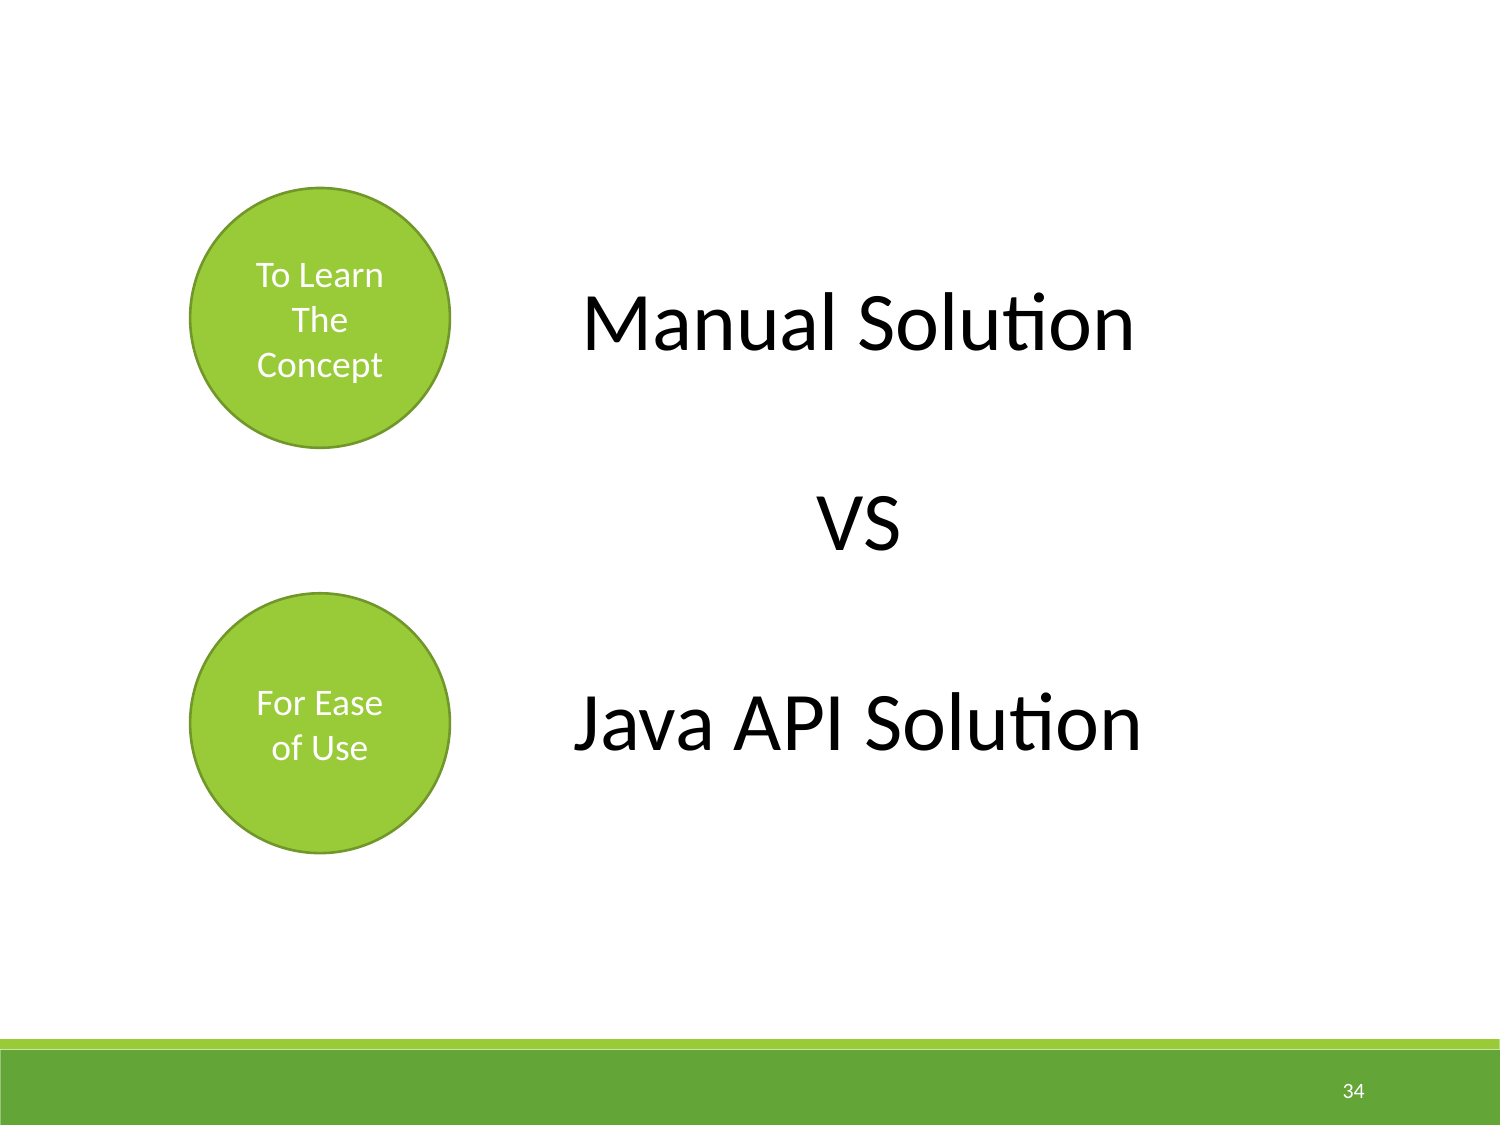

To Learn The Concept
Manual Solution

VS
Java API Solution
For Ease of Use
34